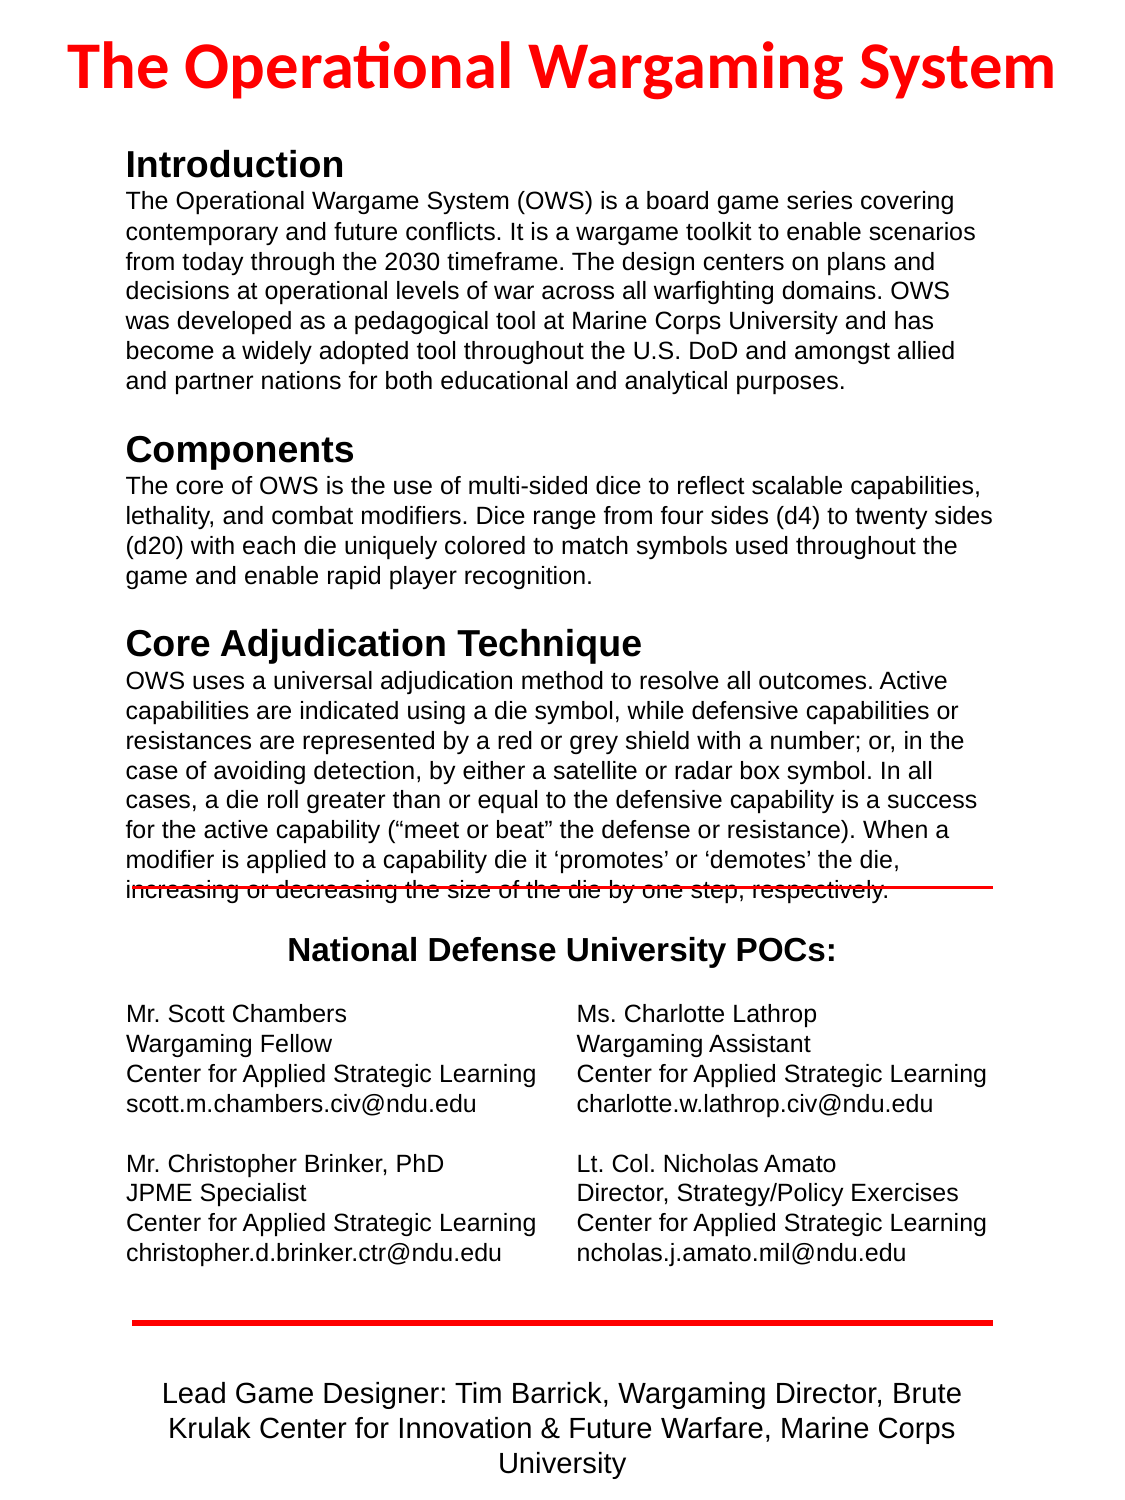

The Operational Wargaming System
Introduction
The Operational Wargame System (OWS) is a board game series covering contemporary and future conflicts. It is a wargame toolkit to enable scenarios from today through the 2030 timeframe. The design centers on plans and decisions at operational levels of war across all warfighting domains. OWS was developed as a pedagogical tool at Marine Corps University and has become a widely adopted tool throughout the U.S. DoD and amongst allied and partner nations for both educational and analytical purposes.

Components
The core of OWS is the use of multi-sided dice to reflect scalable capabilities, lethality, and combat modifiers. Dice range from four sides (d4) to twenty sides (d20) with each die uniquely colored to match symbols used throughout the game and enable rapid player recognition.

Core Adjudication Technique
OWS uses a universal adjudication method to resolve all outcomes. Active capabilities are indicated using a die symbol, while defensive capabilities or resistances are represented by a red or grey shield with a number; or, in the case of avoiding detection, by either a satellite or radar box symbol. In all cases, a die roll greater than or equal to the defensive capability is a success for the active capability (“meet or beat” the defense or resistance). When a modifier is applied to a capability die it ‘promotes’ or ‘demotes’ the die, increasing or decreasing the size of the die by one step, respectively.
National Defense University POCs:
Mr. Scott Chambers
Wargaming Fellow
Center for Applied Strategic Learning
scott.m.chambers.civ@ndu.edu

Mr. Christopher Brinker, PhD
JPME Specialist
Center for Applied Strategic Learning
christopher.d.brinker.ctr@ndu.edu
Ms. Charlotte Lathrop
Wargaming Assistant
Center for Applied Strategic Learning
charlotte.w.lathrop.civ@ndu.edu

Lt. Col. Nicholas Amato
Director, Strategy/Policy Exercises
Center for Applied Strategic Learning
ncholas.j.amato.mil@ndu.edu
Lead Game Designer: Tim Barrick, Wargaming Director, Brute Krulak Center for Innovation & Future Warfare, Marine Corps University